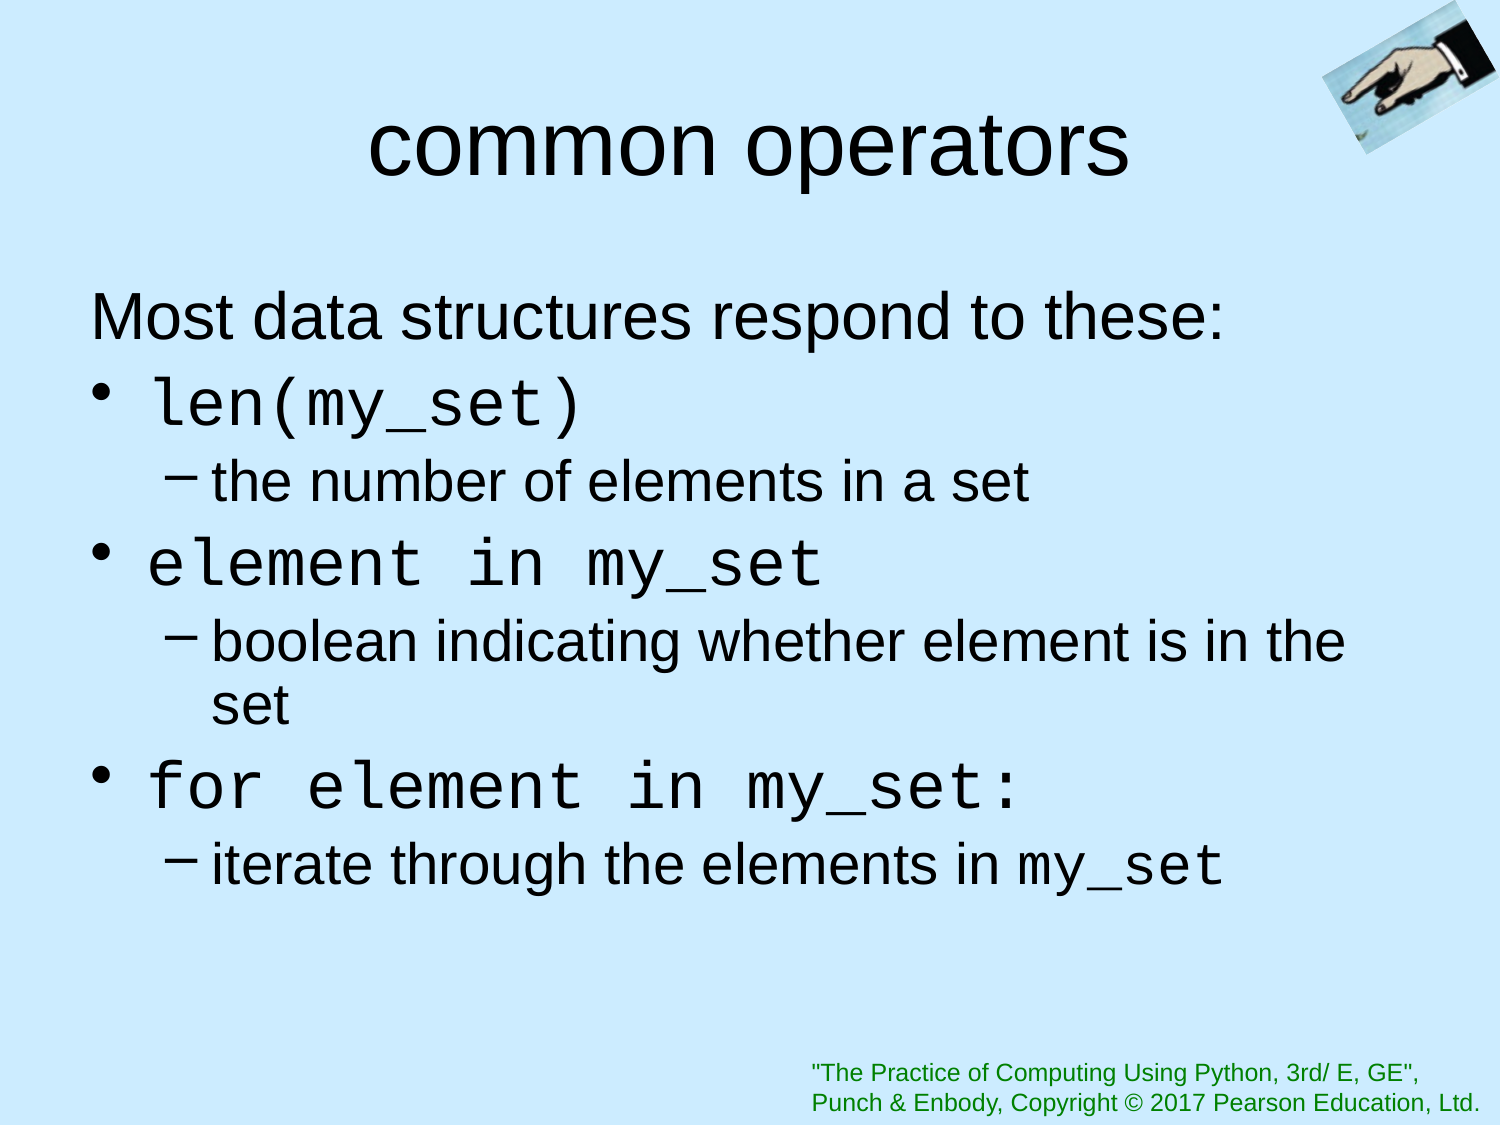

# common operators
Most data structures respond to these:
len(my_set)
the number of elements in a set
element in my_set
boolean indicating whether element is in the set
for element in my_set:
iterate through the elements in my_set